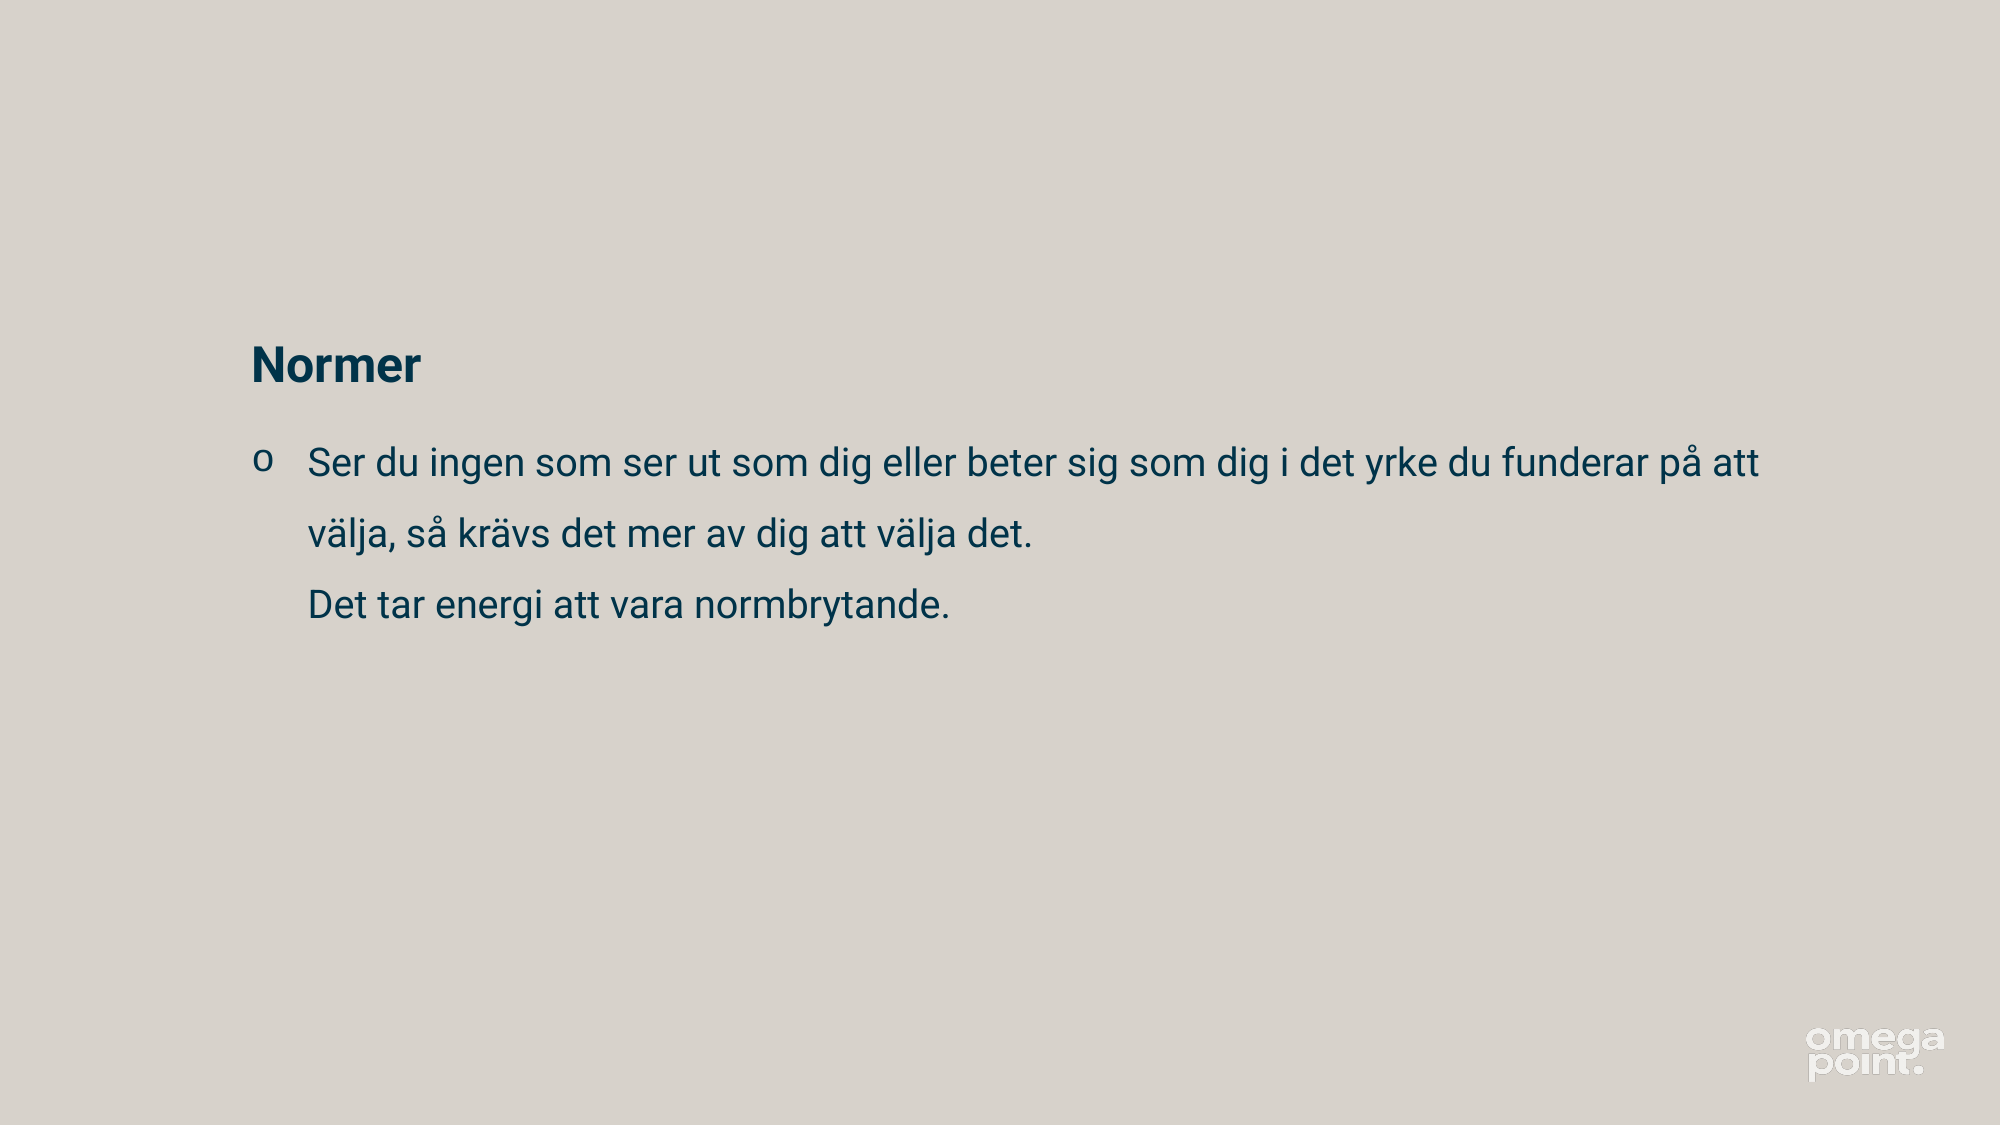

Normer
Ser du ingen som ser ut som dig eller beter sig som dig i det yrke du funderar på att välja, så krävs det mer av dig att välja det.
Det tar energi att vara normbrytande.